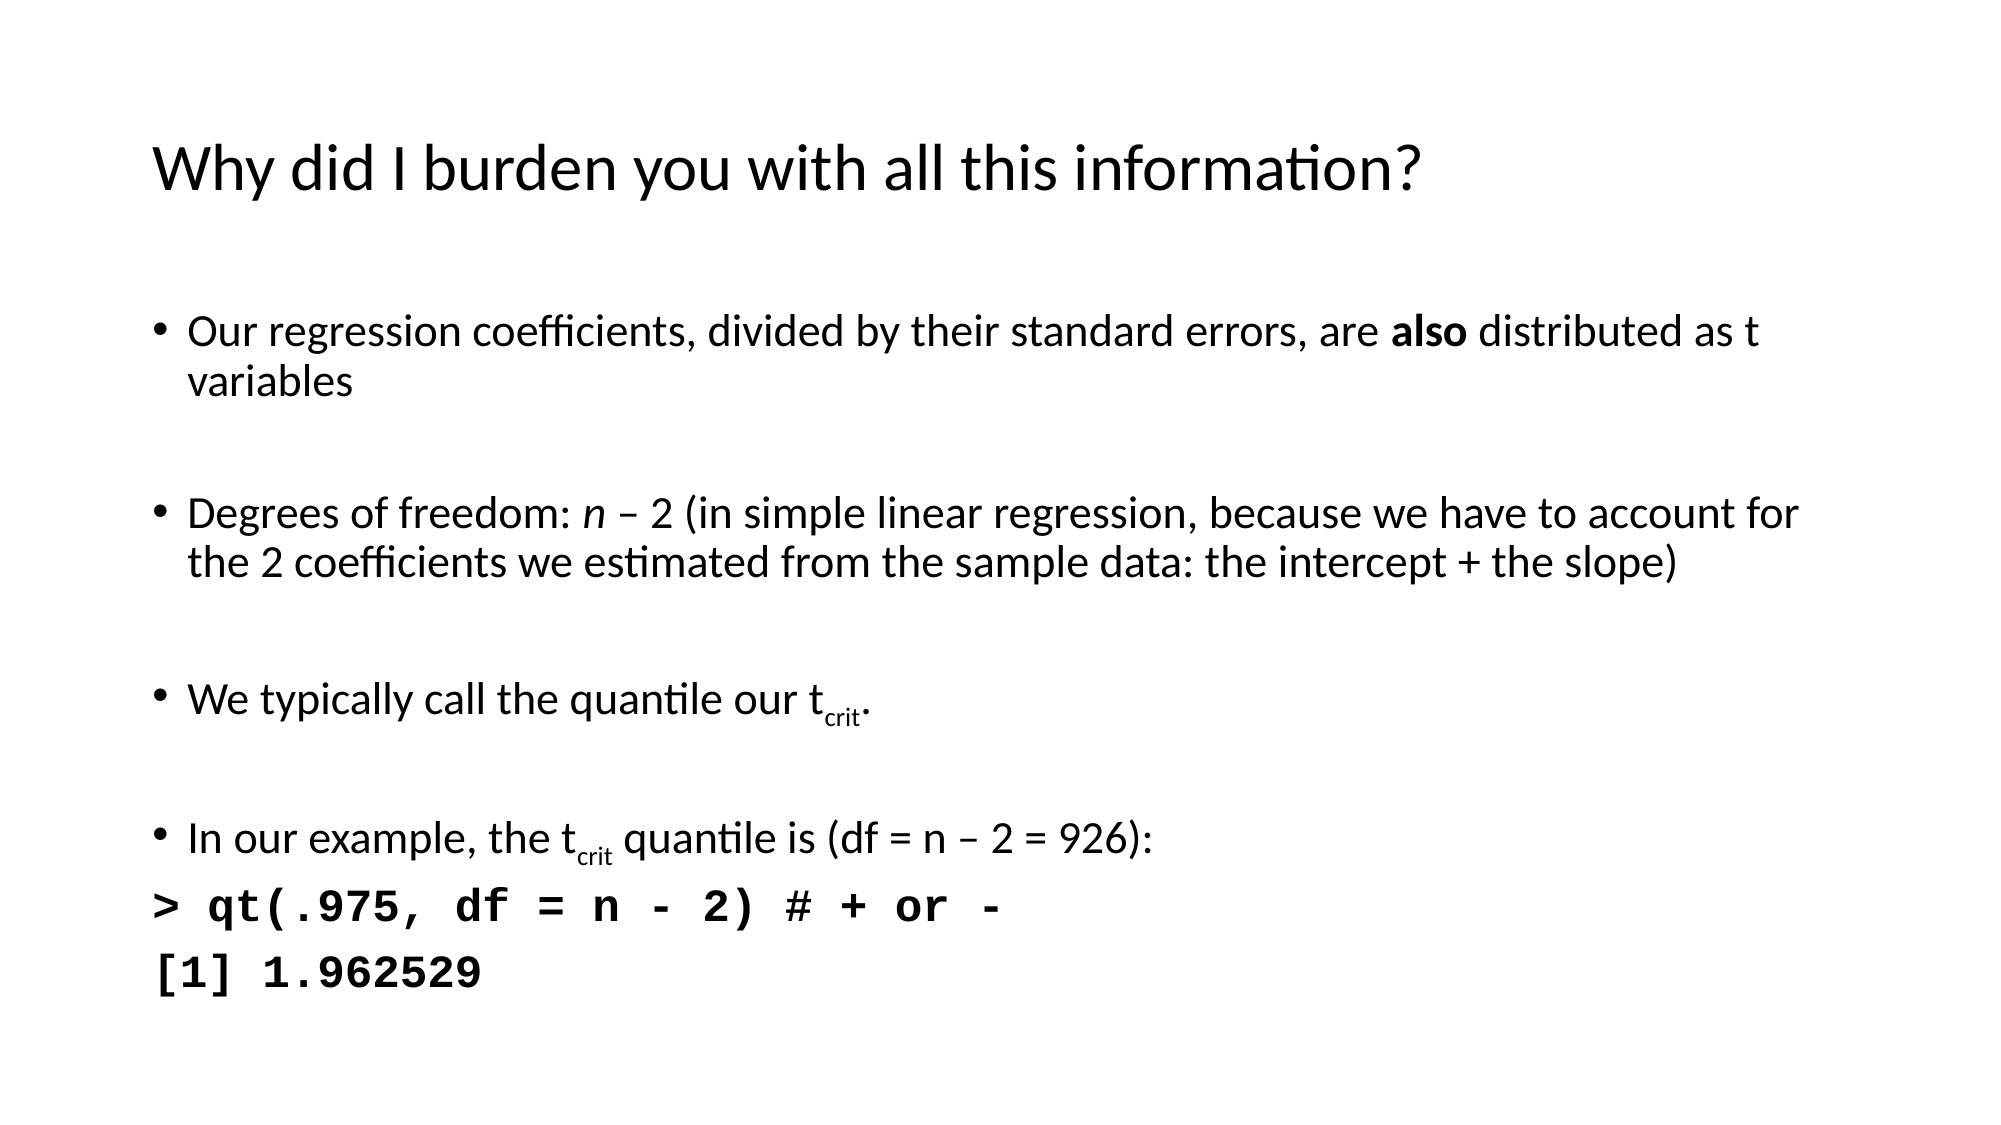

# Why did I burden you with all this information?
Our regression coefficients, divided by their standard errors, are also distributed as t variables

Degrees of freedom: n – 2 (in simple linear regression, because we have to account for the 2 coefficients we estimated from the sample data: the intercept + the slope)

We typically call the quantile our tcrit.

In our example, the tcrit quantile is (df = n – 2 = 926):
> qt(.975, df = n - 2) # + or -
[1] 1.962529